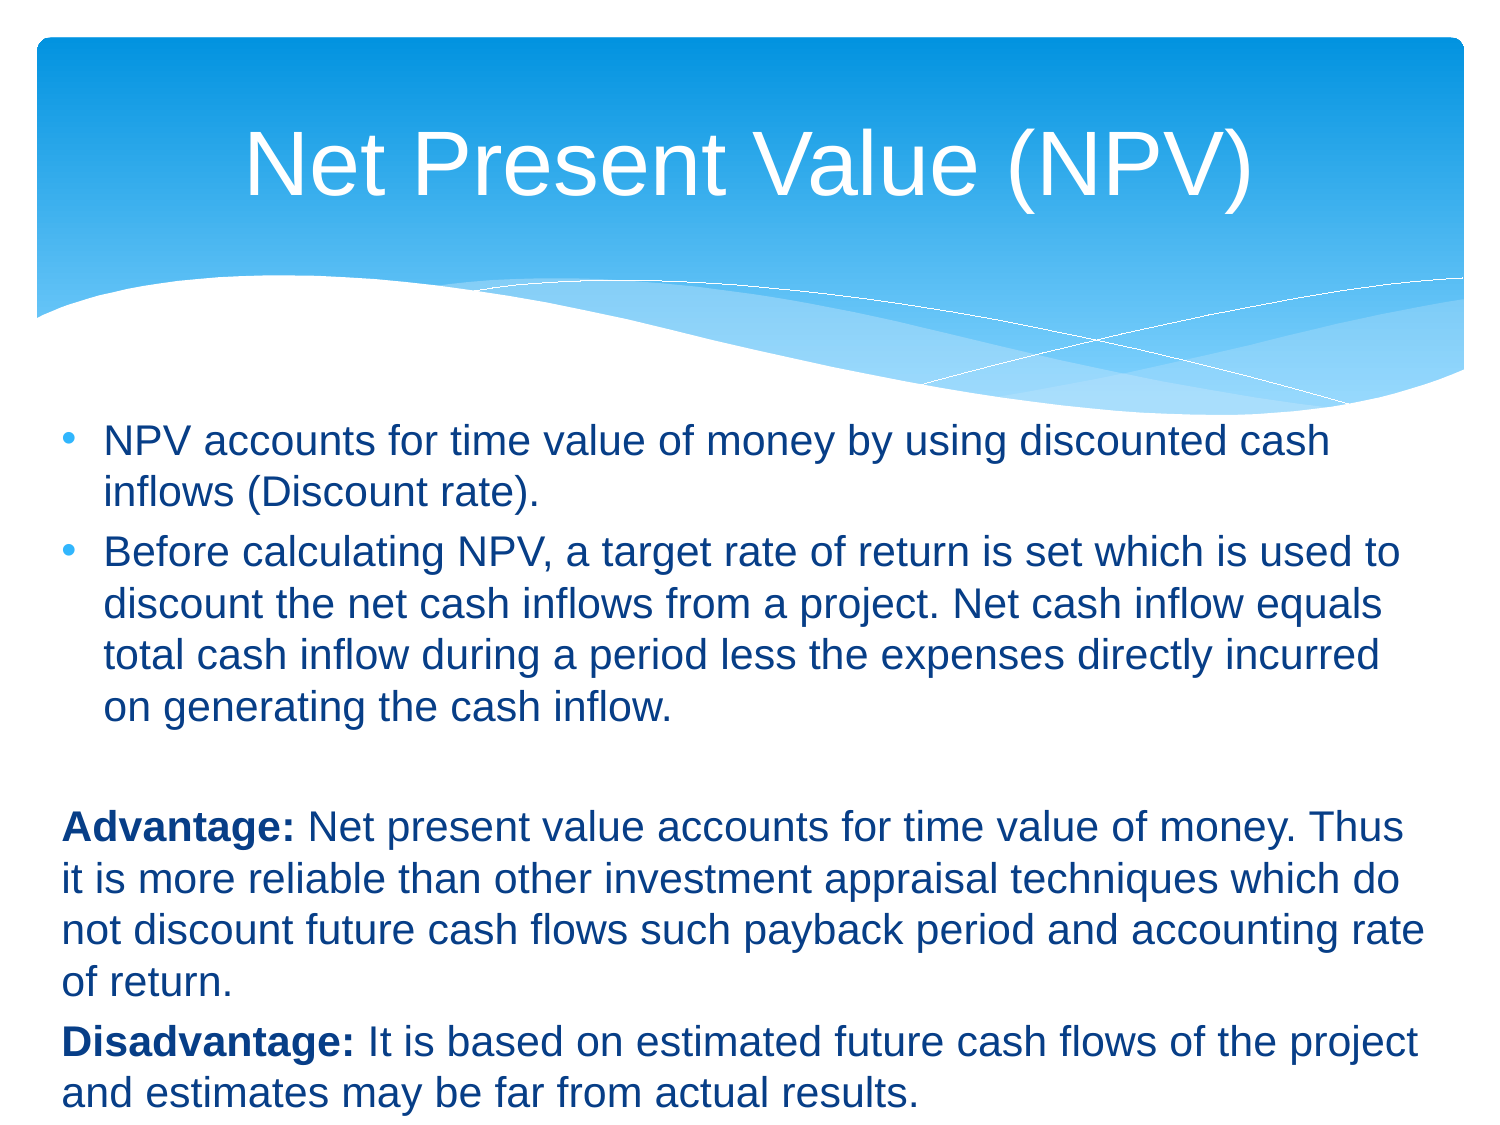

# Net Present Value (NPV)
NPV accounts for time value of money by using discounted cash inflows (Discount rate).
Before calculating NPV, a target rate of return is set which is used to discount the net cash inflows from a project. Net cash inflow equals total cash inflow during a period less the expenses directly incurred on generating the cash inflow.

Advantage: Net present value accounts for time value of money. Thus it is more reliable than other investment appraisal techniques which do not discount future cash flows such payback period and accounting rate of return.
Disadvantage: It is based on estimated future cash flows of the project and estimates may be far from actual results.